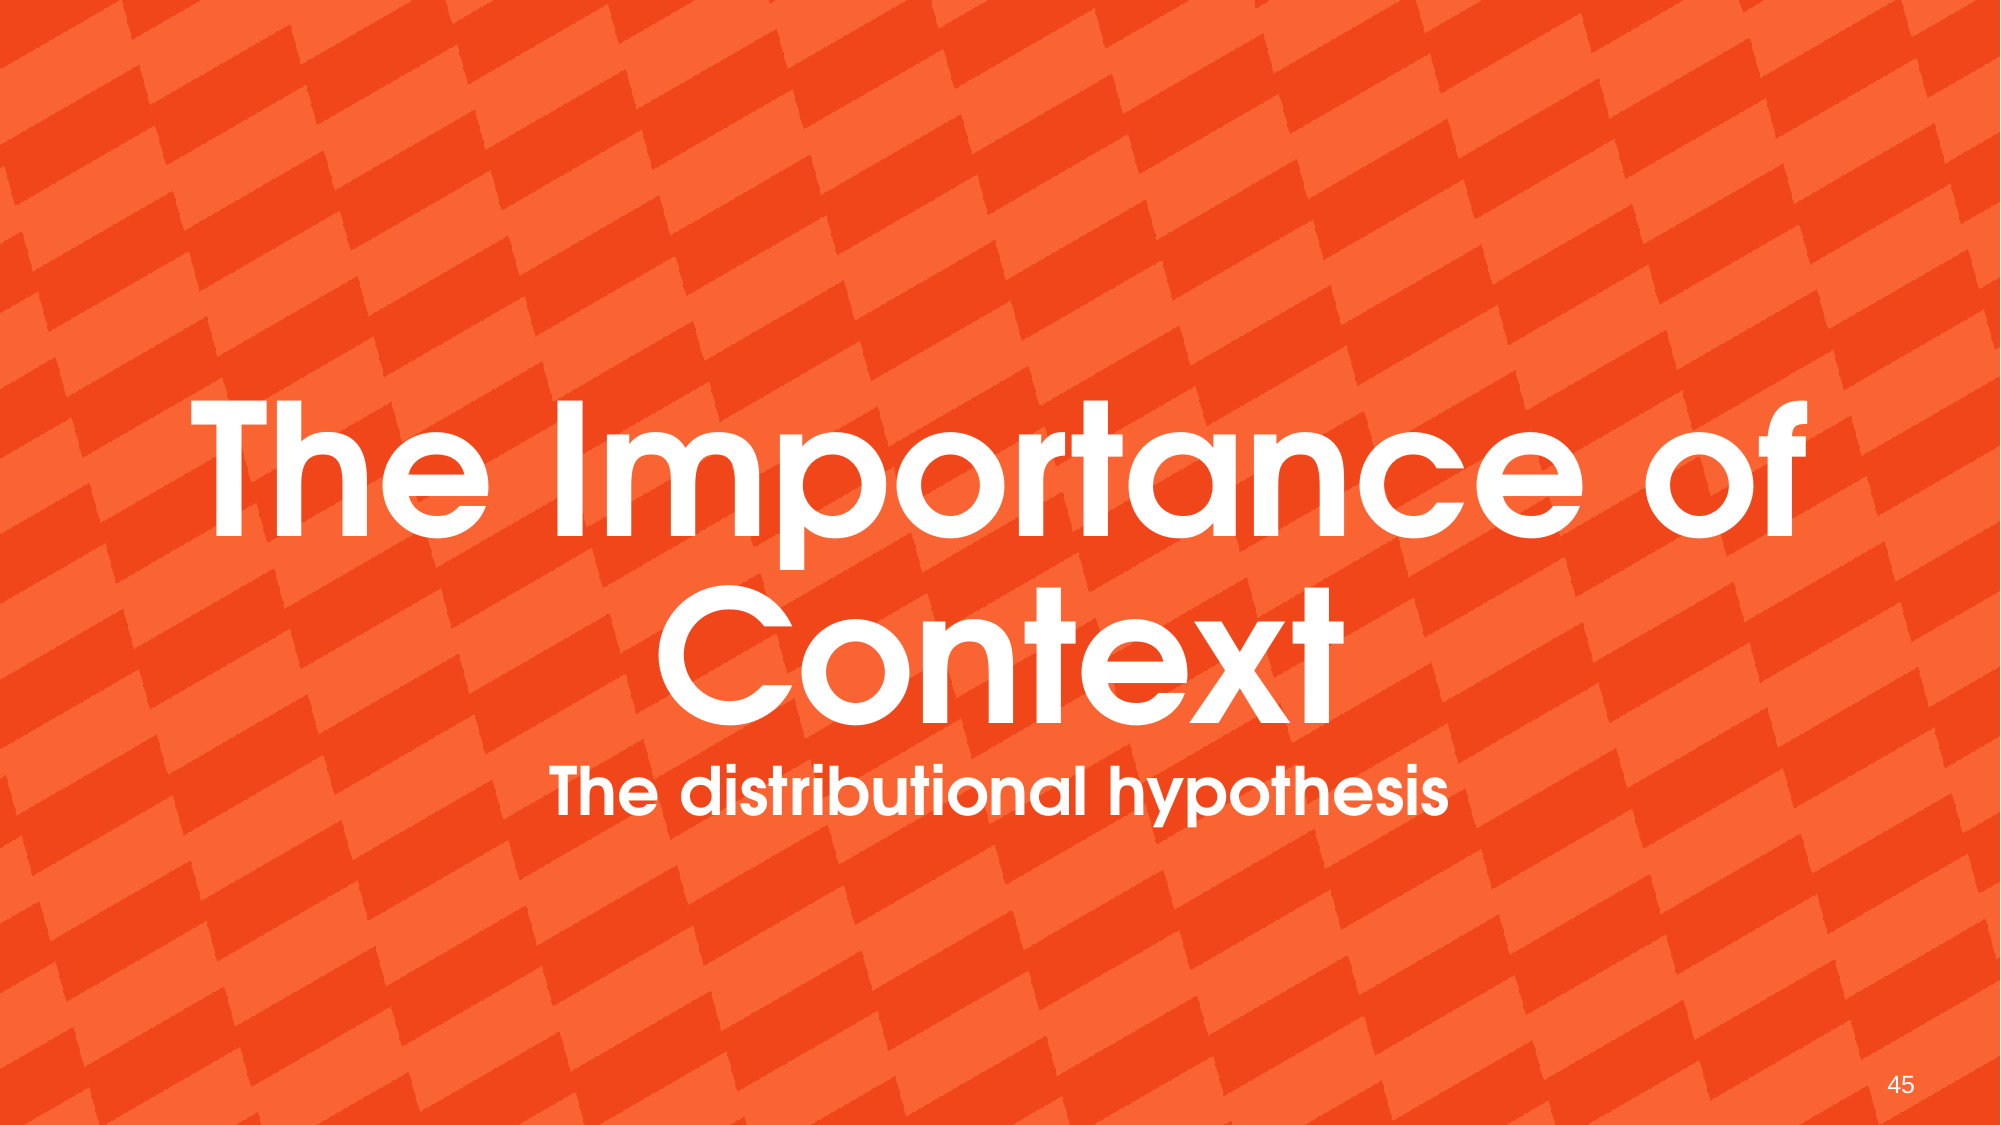

The Importance of Context
The distributional hypothesis

45